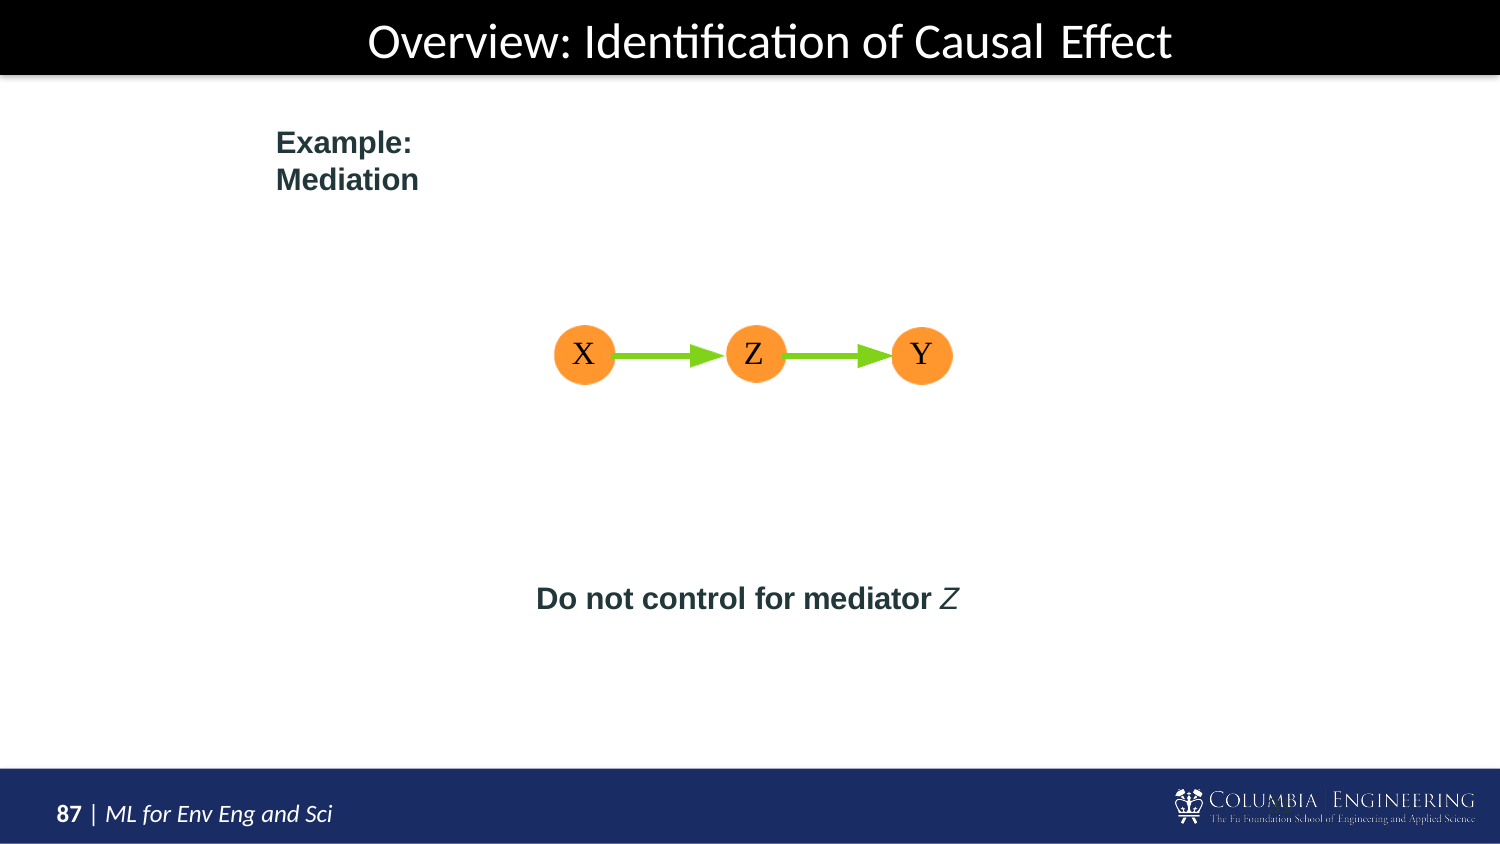

# Overview: Identification of Causal Effect
Example: Mediation

X
Z
Y

Do not control for mediator Z
31